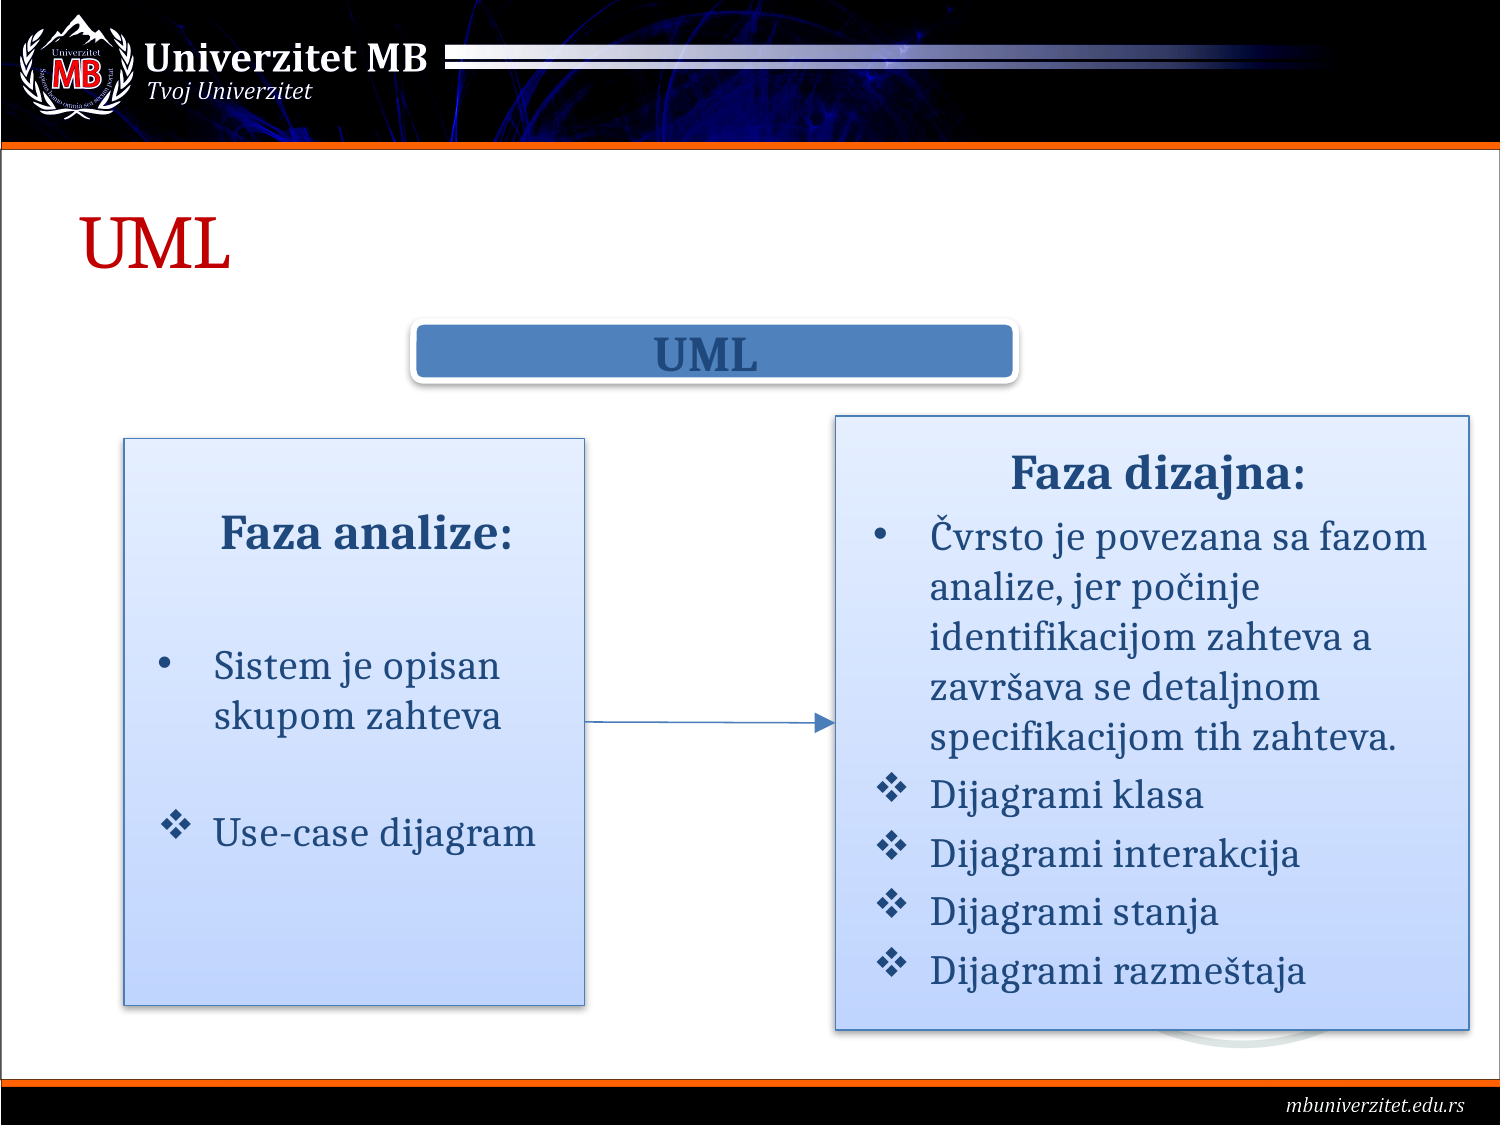

# UML
UML

 Faza dizajna:
Čvrsto je povezana sa fazom analize, jer počinje identifikacijom zahteva a završava se detaljnom specifikacijom tih zahteva.
Dijagrami klasa
Dijagrami interakcija
Dijagrami stanja
Dijagrami razmeštaja

 Faza analize:

Sistem je opisan skupom zahteva

Use-case dijagram